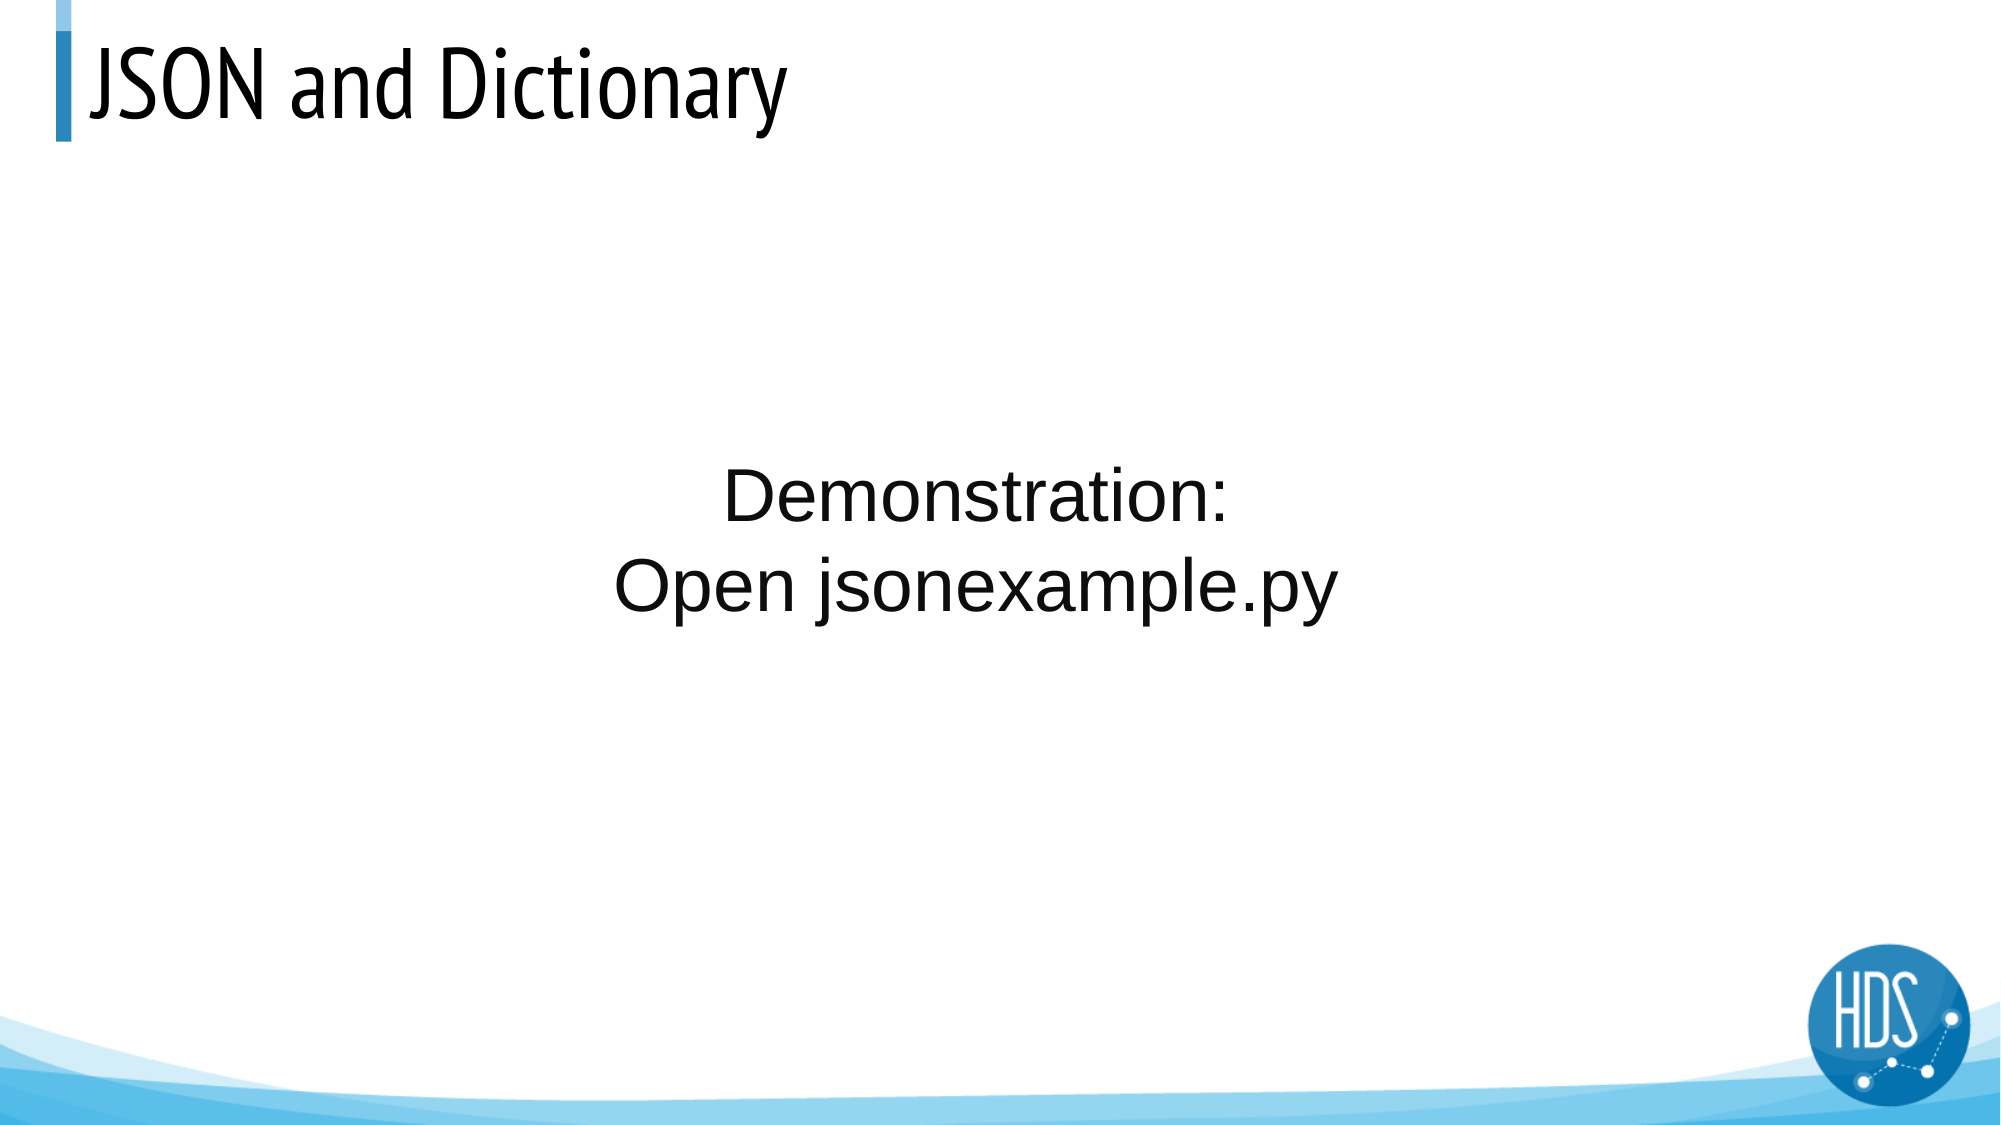

# JSON and Dictionary
Demonstration:
Open jsonexample.py